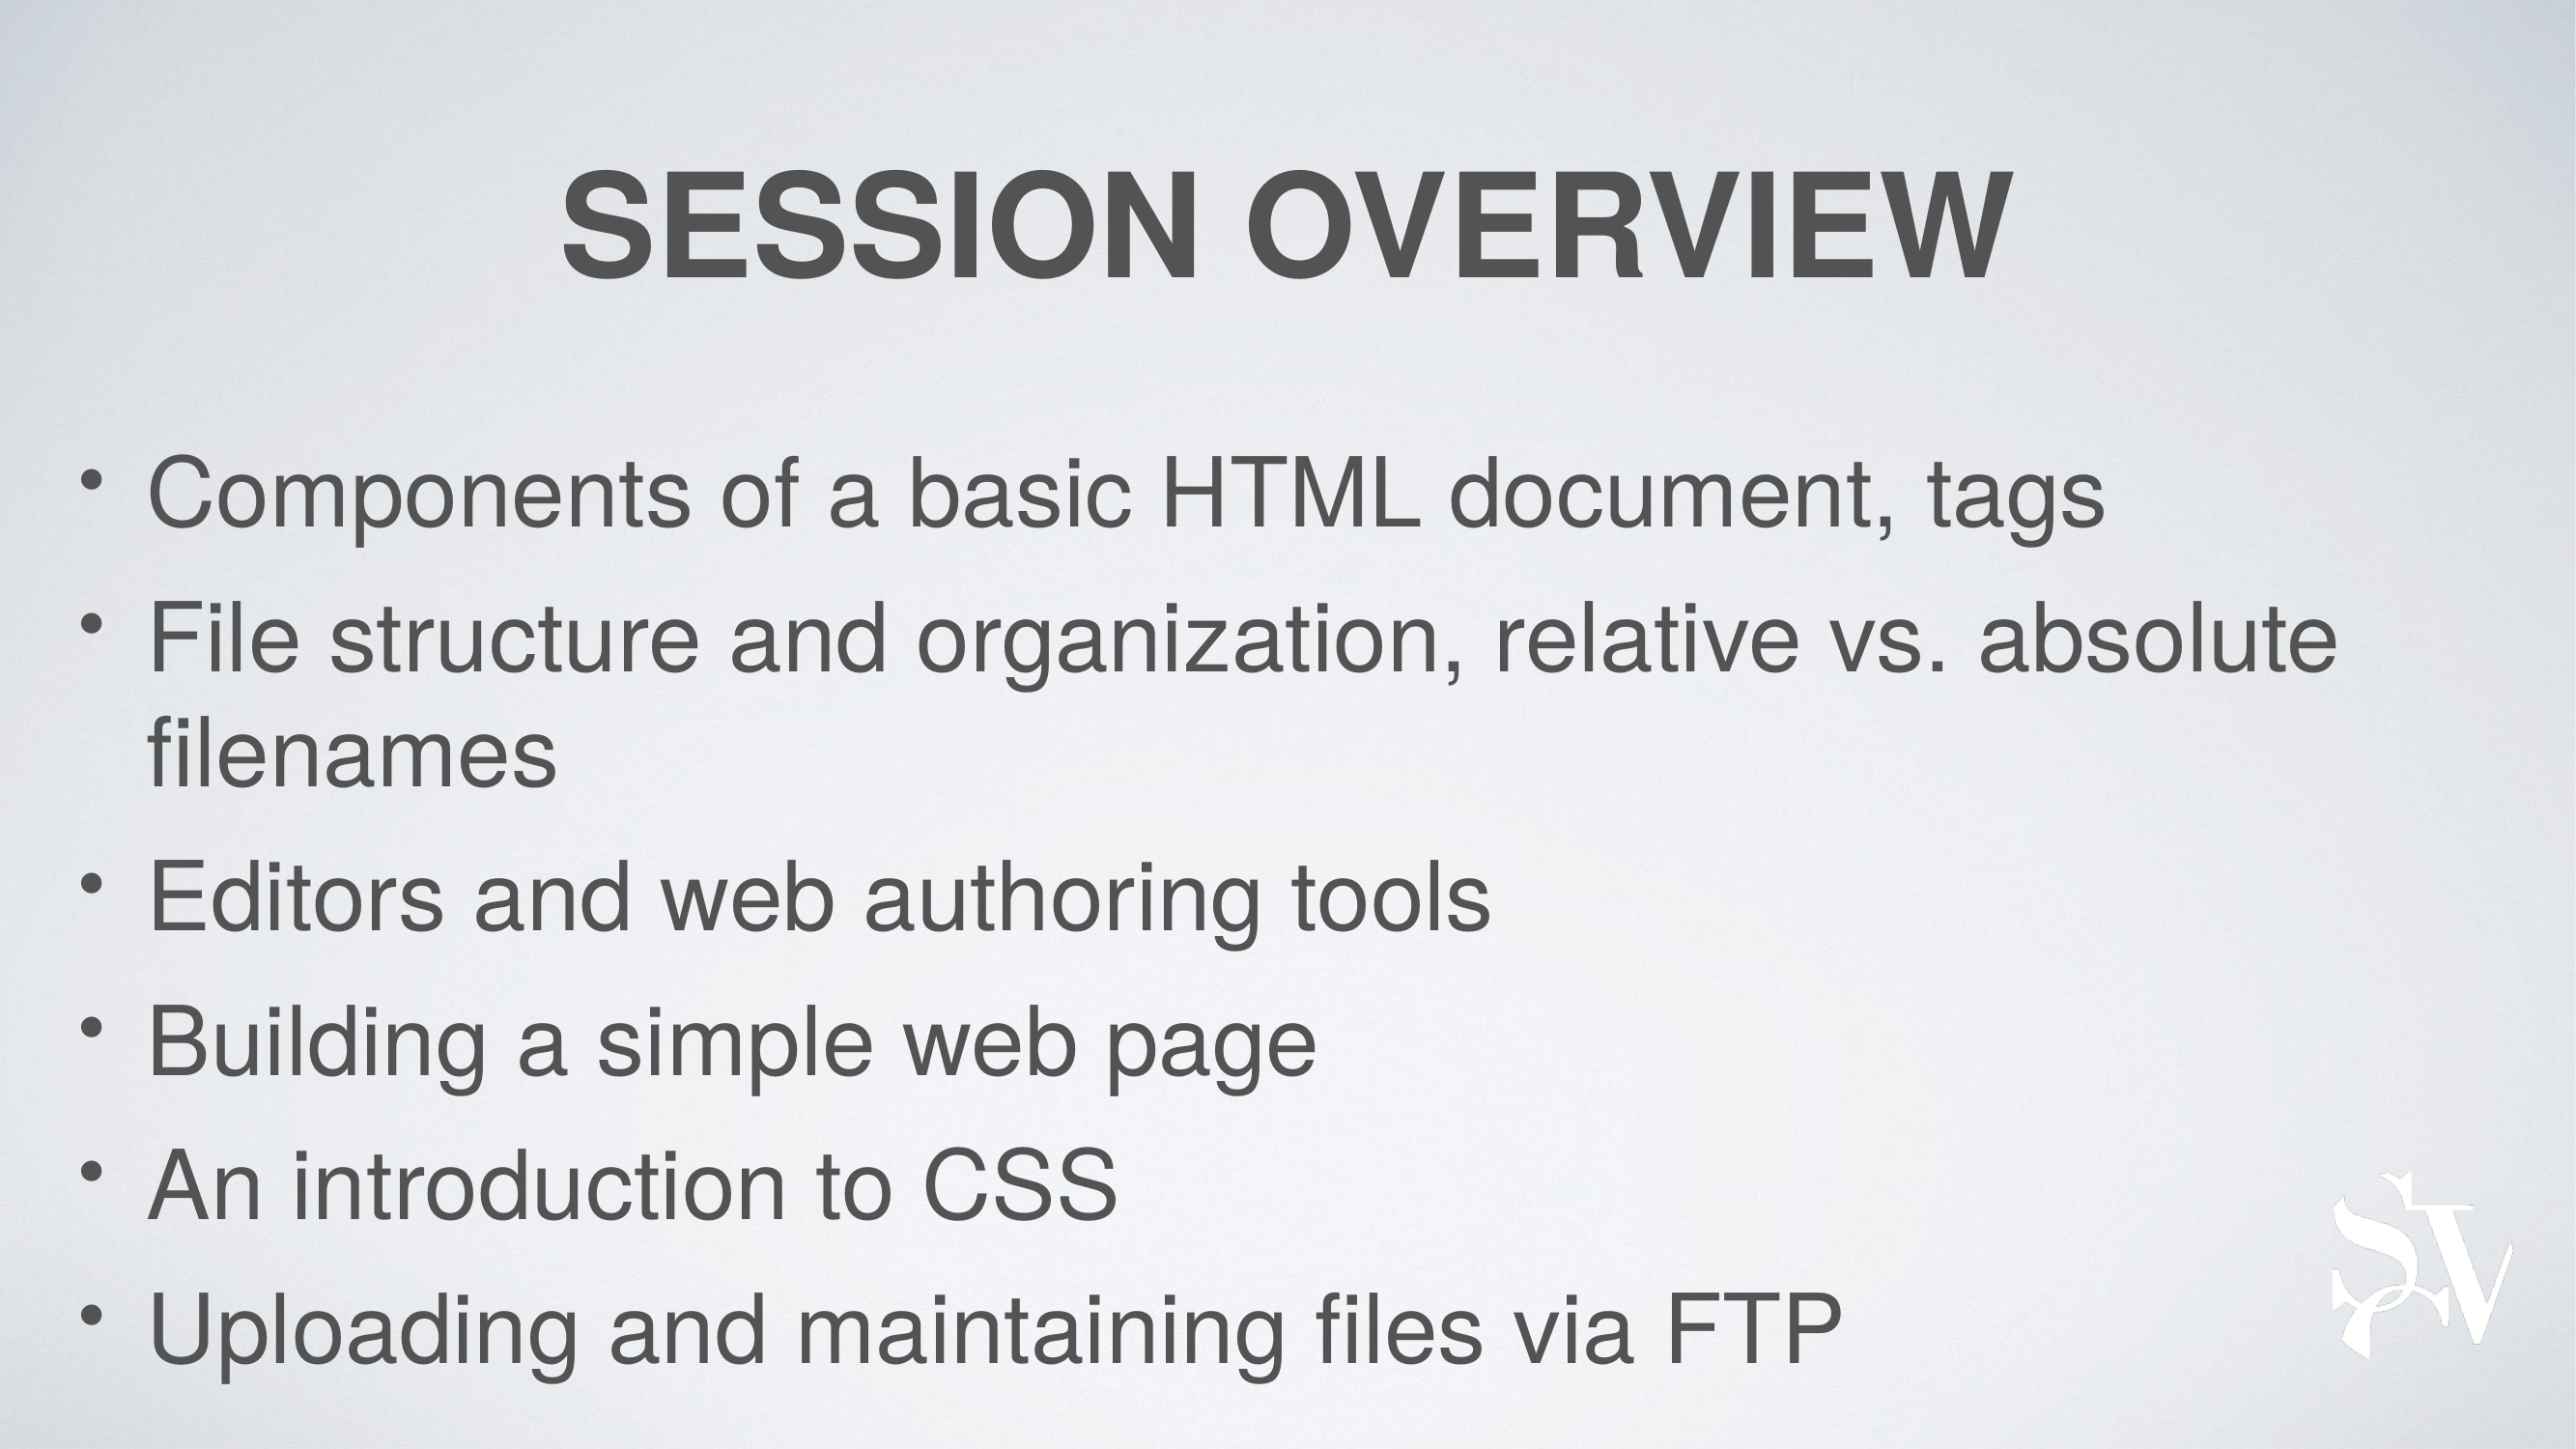

# SESSION OVERVIEW
Components of a basic HTML document, tags
File structure and organization, relative vs. absolute filenames
Editors and web authoring tools
Building a simple web page
An introduction to CSS
Uploading and maintaining files via FTP